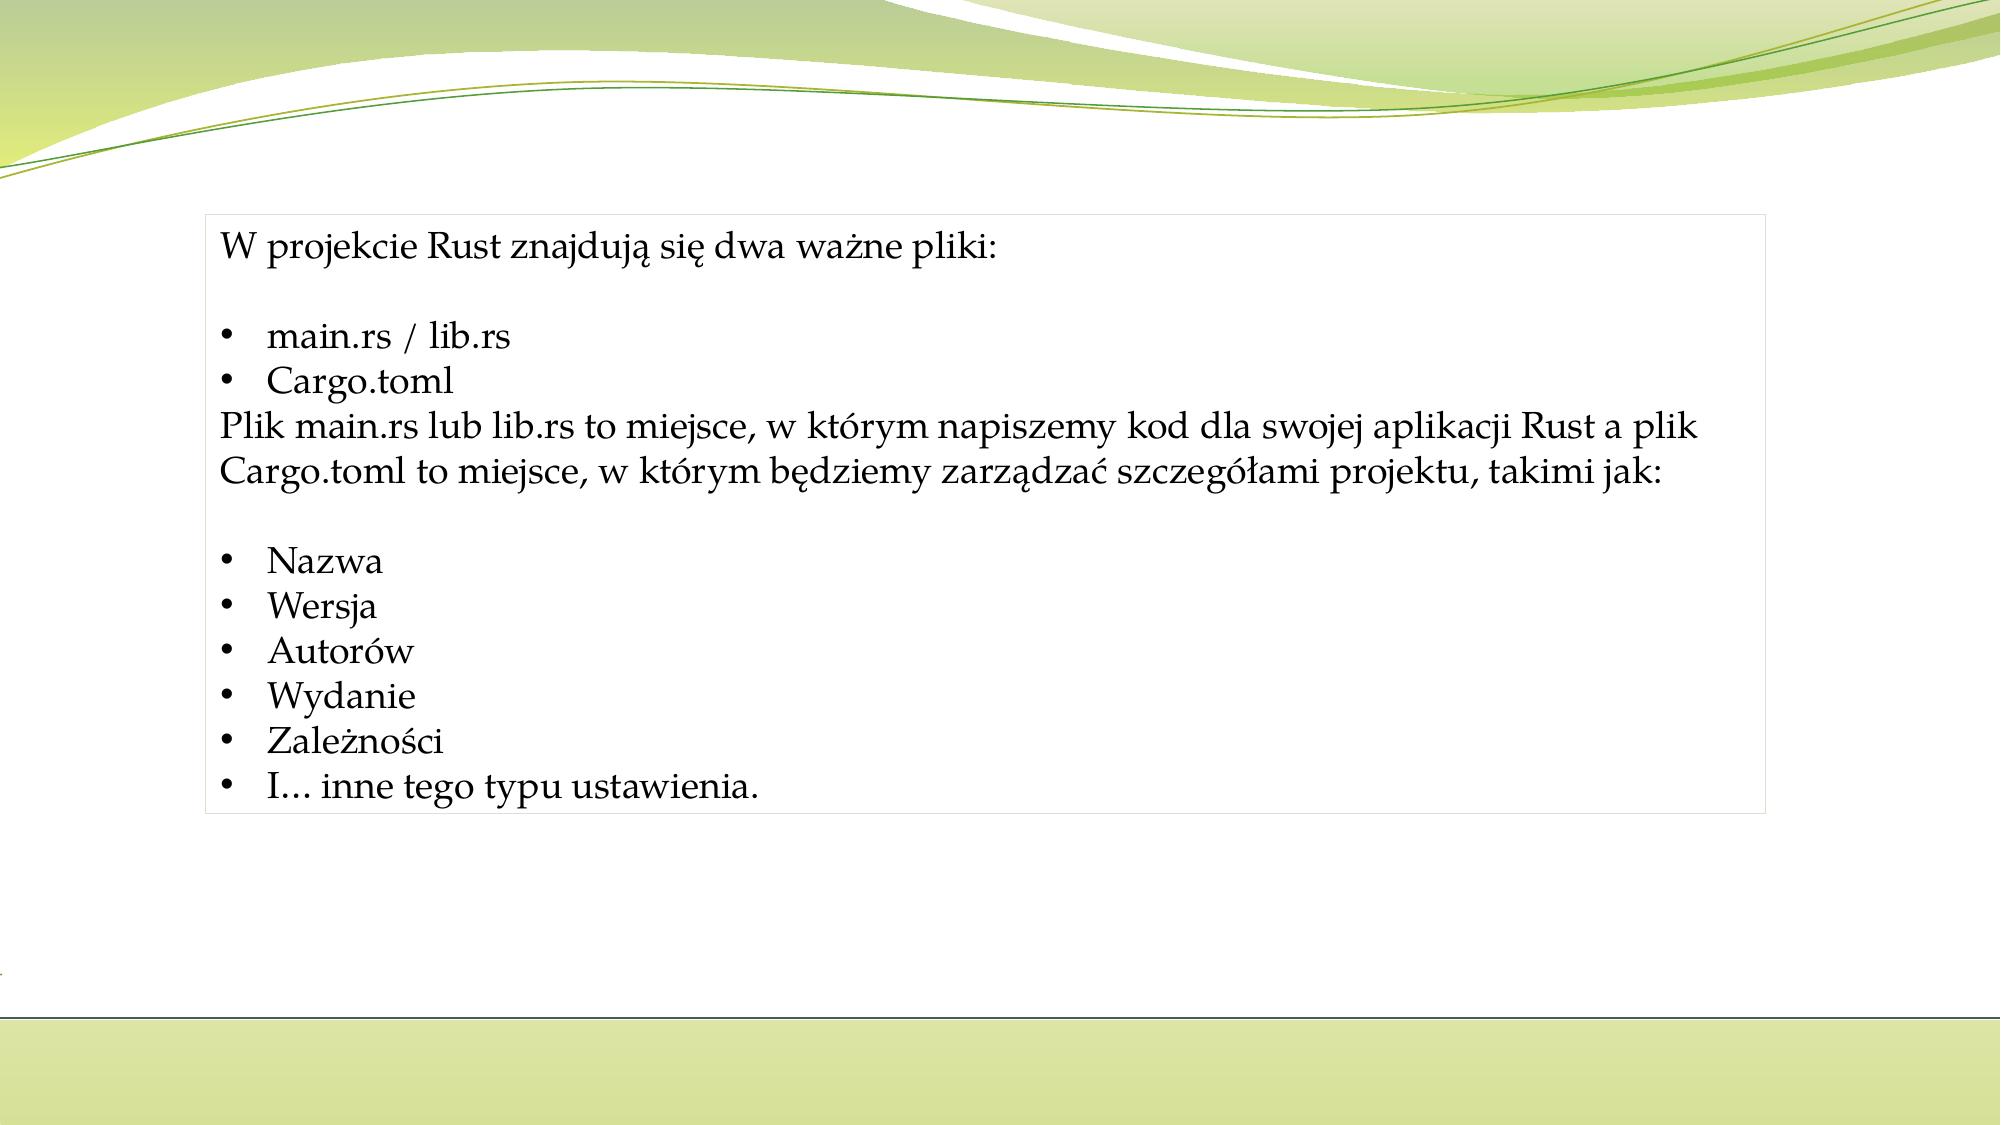

W projekcie Rust znajdują się dwa ważne pliki:

main.rs / lib.rs
Cargo.toml
Plik main.rs lub lib.rs to miejsce, w którym napiszemy kod dla swojej aplikacji Rust a plik Cargo.toml to miejsce, w którym będziemy zarządzać szczegółami projektu, takimi jak:

Nazwa
Wersja
Autorów
Wydanie
Zależności
I… inne tego typu ustawienia.